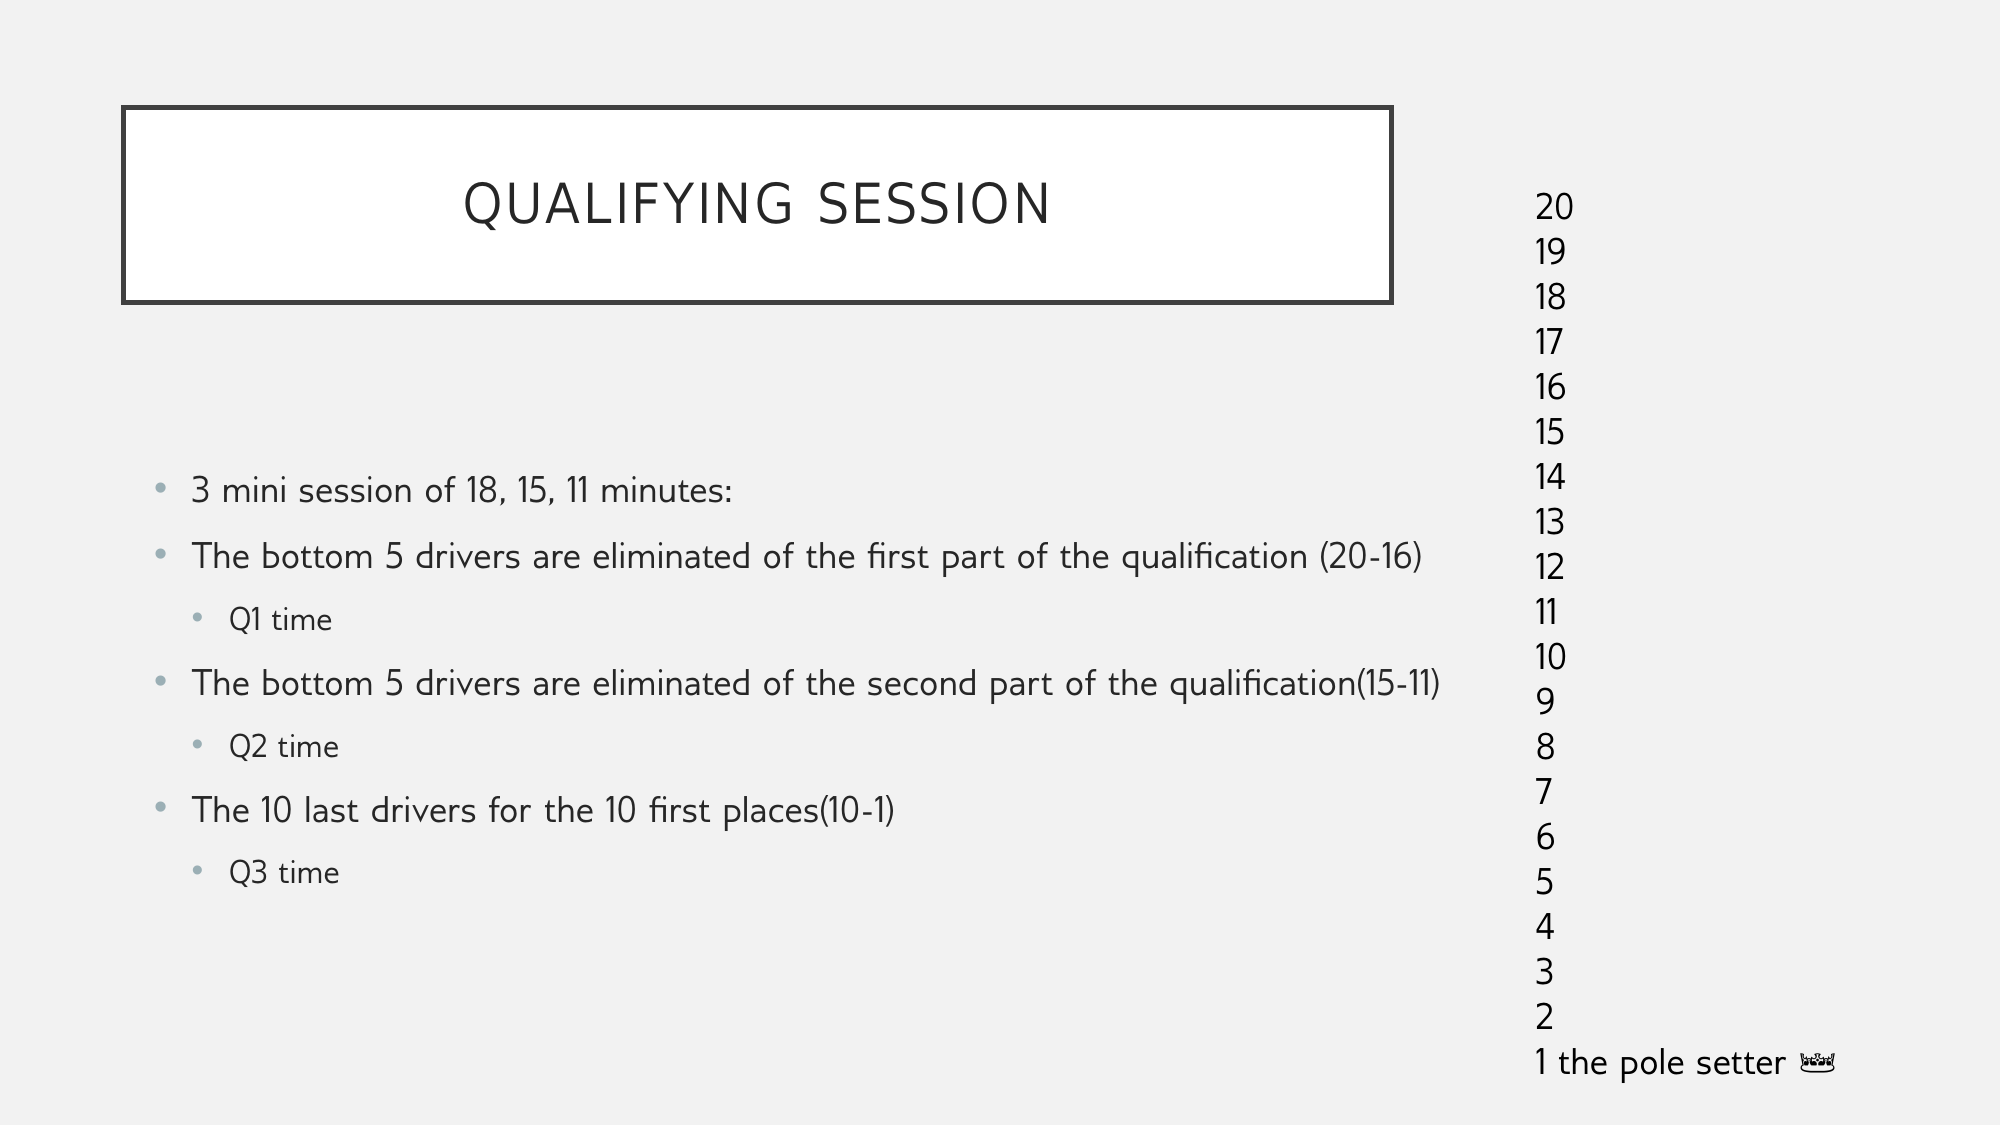

# Qualifying session
20
19
18
17
16
15
14
13
12
11
10
9
8
7
6
5
4
3
2
1 the pole setter 👑

3 mini session of 18, 15, 11 minutes:
The bottom 5 drivers are eliminated of the first part of the qualification (20-16)
Q1 time
The bottom 5 drivers are eliminated of the second part of the qualification(15-11)
Q2 time
The 10 last drivers for the 10 first places(10-1)
Q3 time